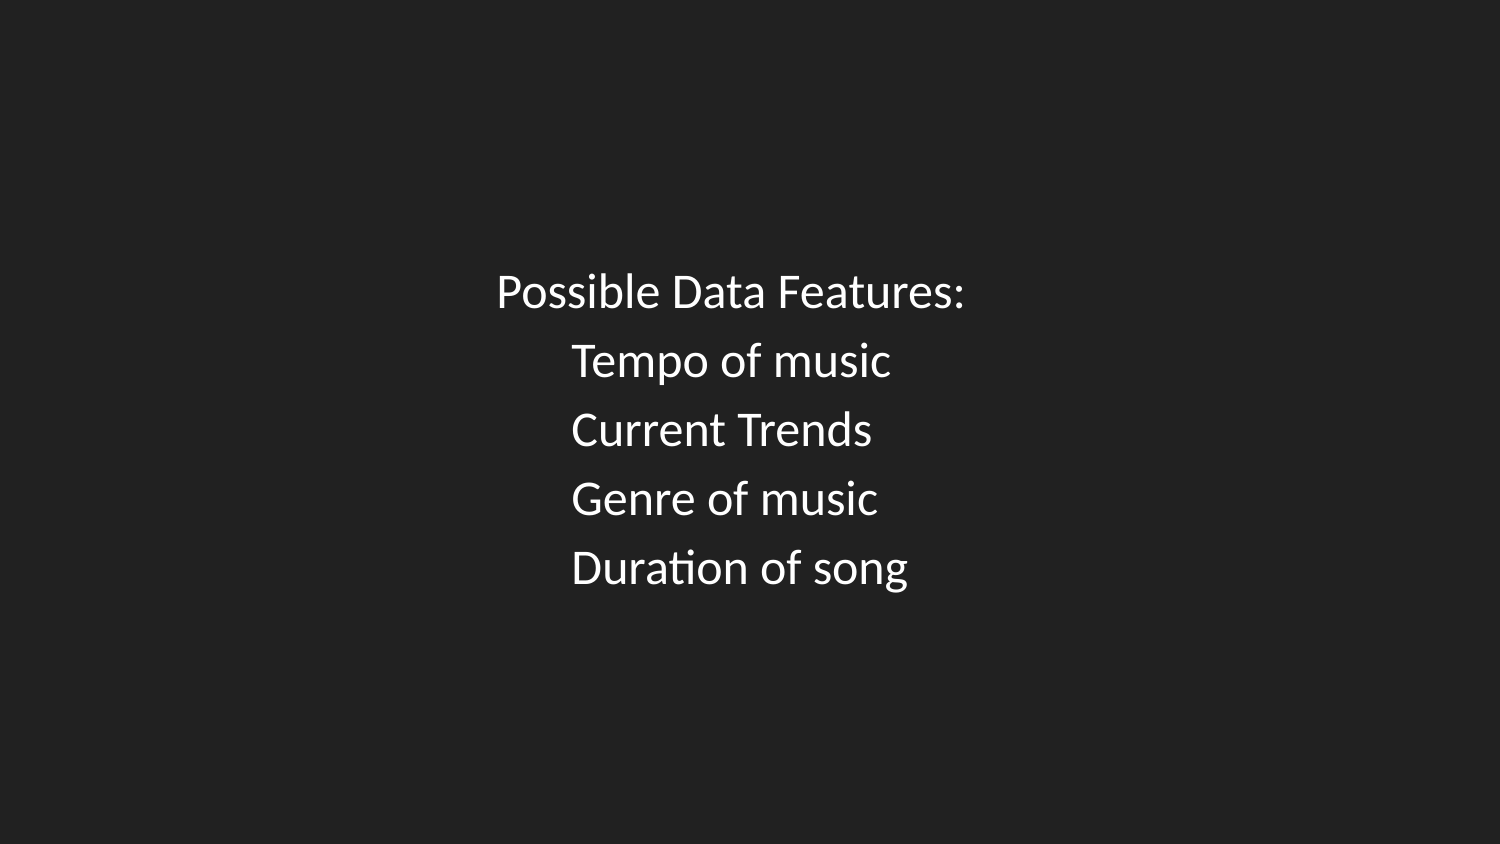

Possible Data Features:
Tempo of music
Current Trends
Genre of music
Duration of song